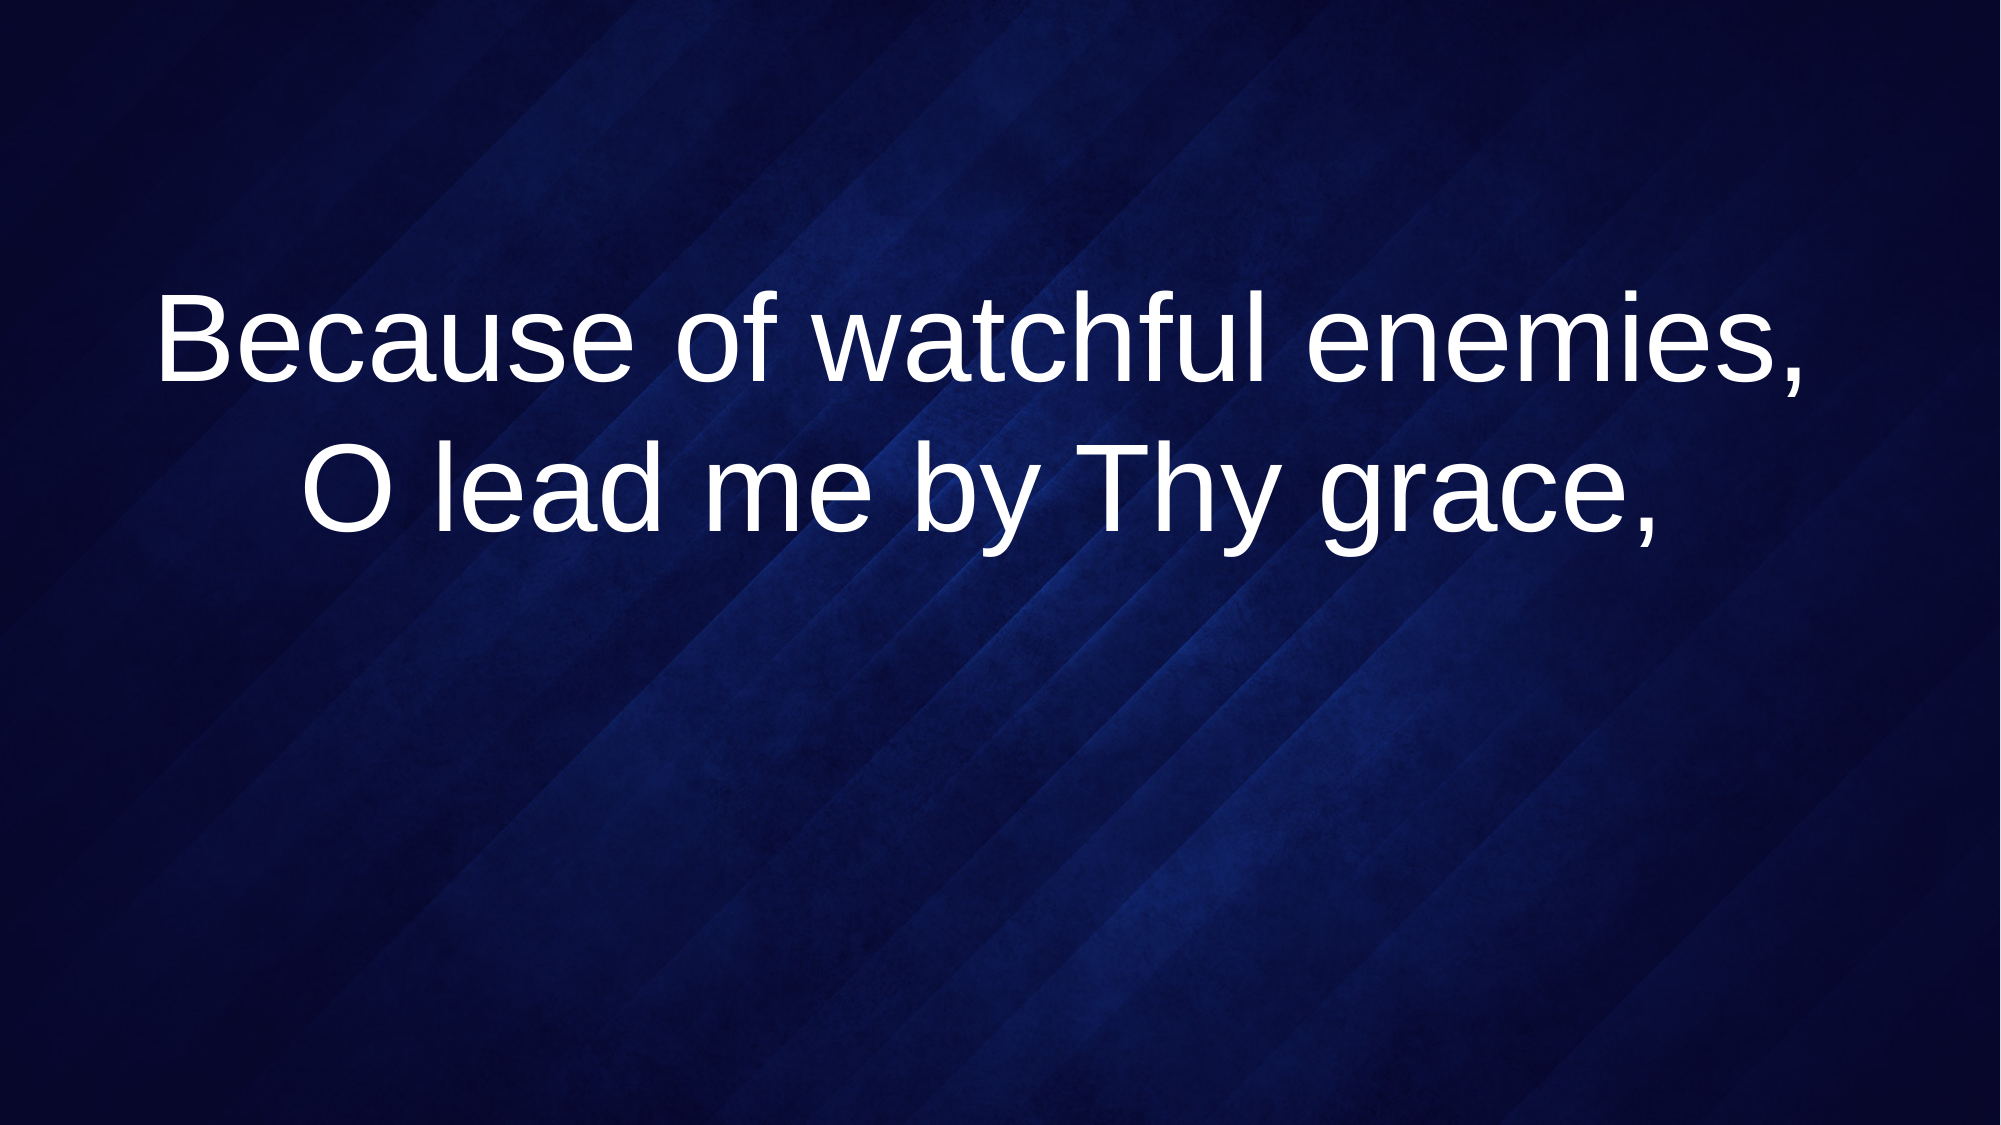

# Because of watchful enemies, O lead me by Thy grace,